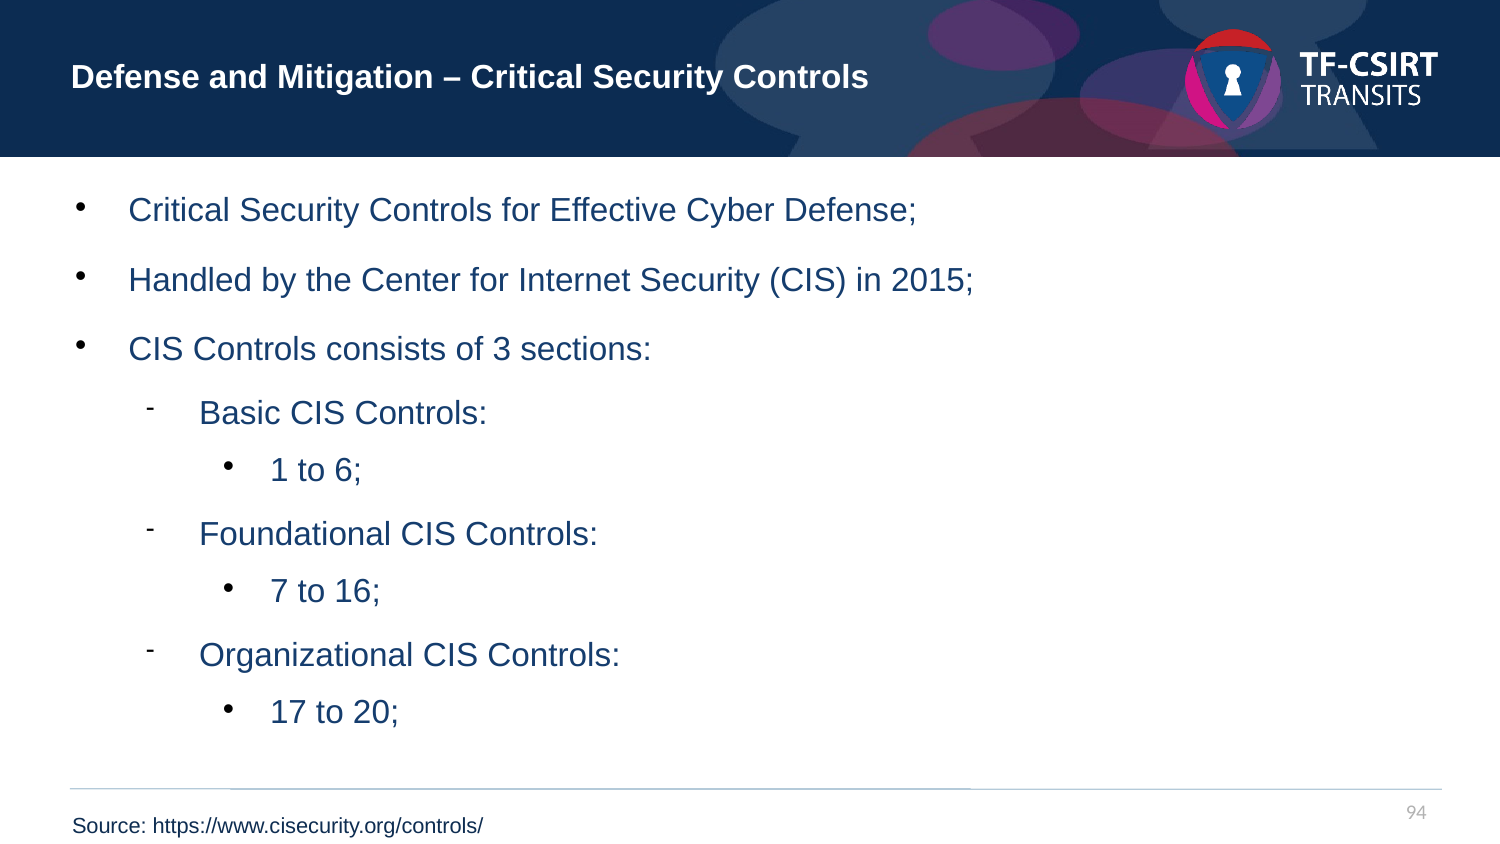

Defense and Mitigation – Critical Security Controls
Critical Security Controls for Effective Cyber Defense;
Handled by the Center for Internet Security (CIS) in 2015;
CIS Controls consists of 3 sections:
Basic CIS Controls:
1 to 6;
Foundational CIS Controls:
7 to 16;
Organizational CIS Controls:
17 to 20;
94
Source: https://www.cisecurity.org/controls/